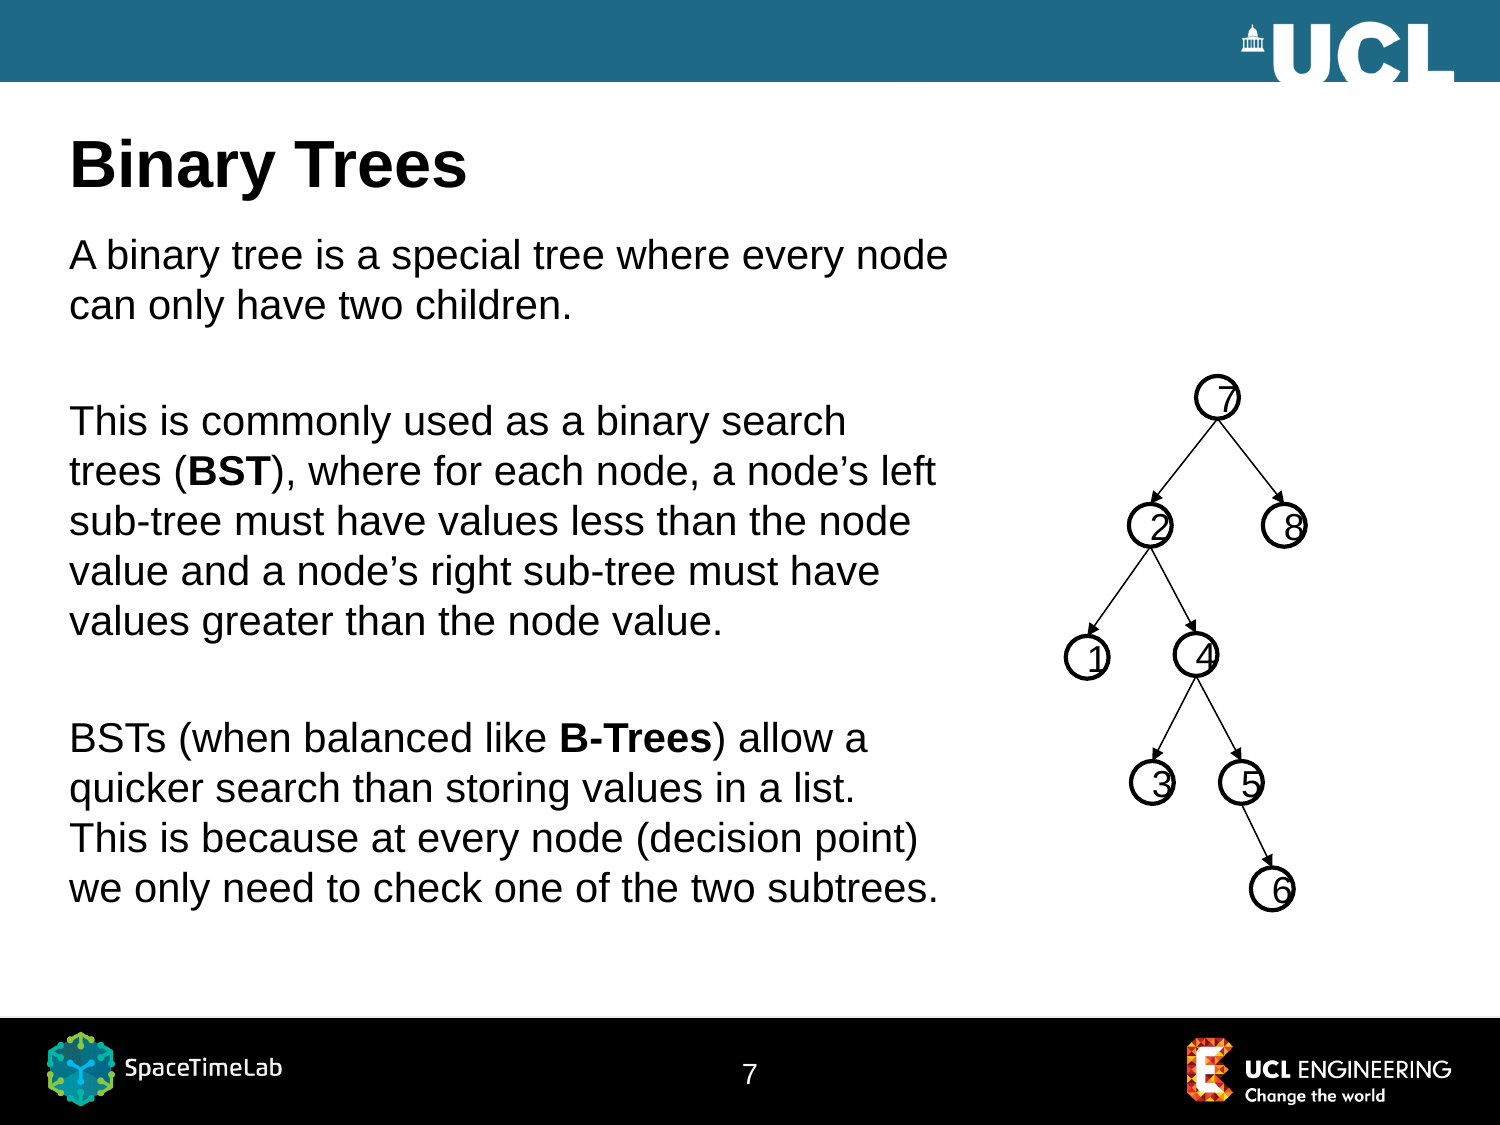

# Binary Trees
A binary tree is a special tree where every node can only have two children.

This is commonly used as a binary search
trees (BST), where for each node, a node’s left sub-tree must have values less than the node value and a node’s right sub-tree must have values greater than the node value.

BSTs (when balanced like B-Trees) allow a quicker search than storing values in a list.
This is because at every node (decision point) we only need to check one of the two subtrees.
7
8
2
4
1
3
5
6
8